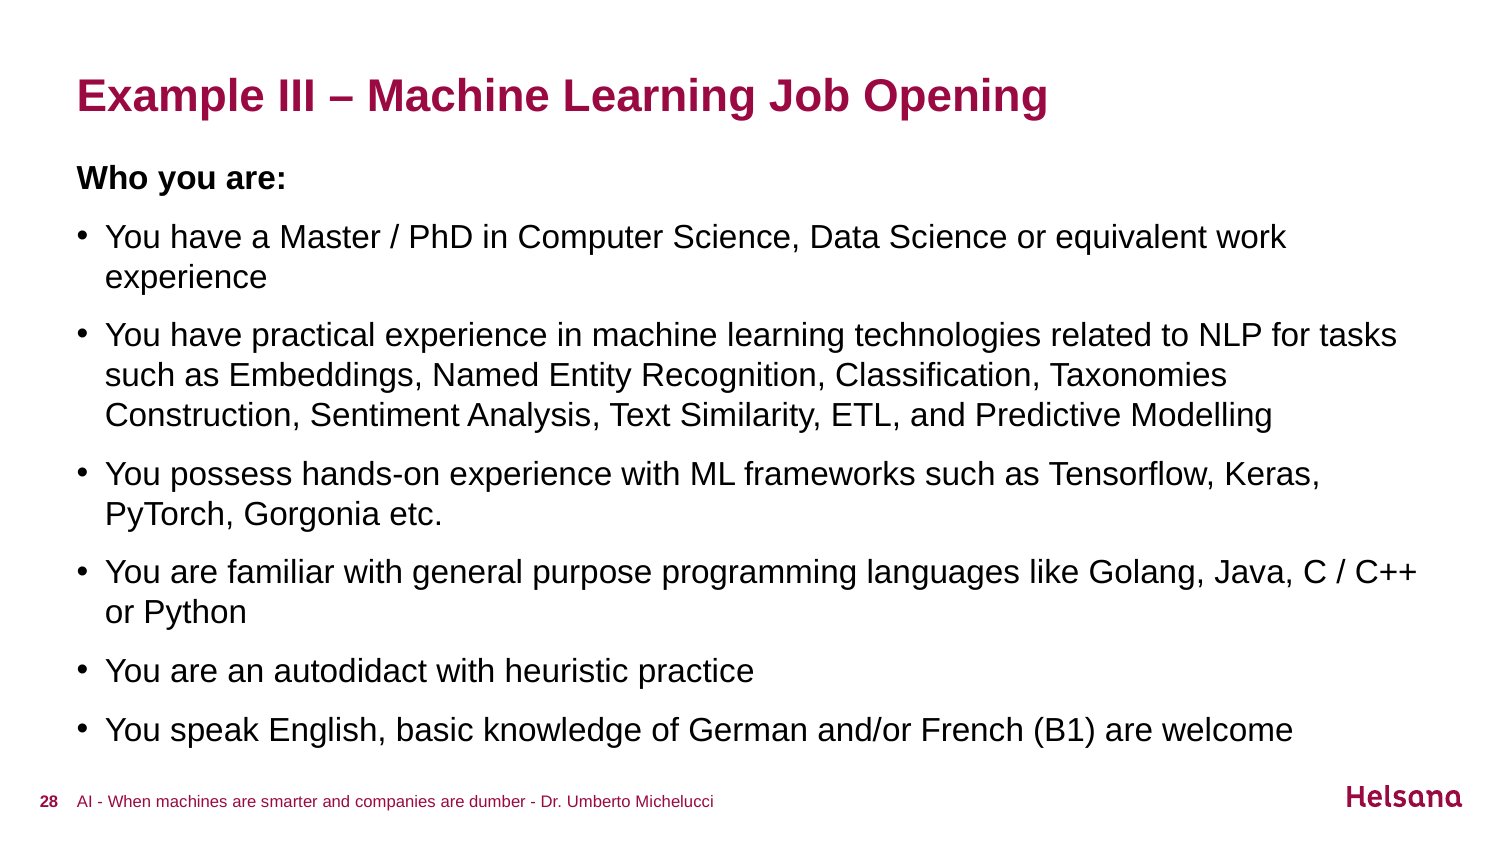

# Example III – Machine Learning Job Opening
Who you are:
You have a Master / PhD in Computer Science, Data Science or equivalent work experience
You have practical experience in machine learning technologies related to NLP for tasks such as Embeddings, Named Entity Recognition, Classification, Taxonomies Construction, Sentiment Analysis, Text Similarity, ETL, and Predictive Modelling
You possess hands-on experience with ML frameworks such as Tensorflow, Keras, PyTorch, Gorgonia etc.
You are familiar with general purpose programming languages like Golang, Java, C / C++ or Python
You are an autodidact with heuristic practice
You speak English, basic knowledge of German and/or French (B1) are welcome

28
AI - When machines are smarter and companies are dumber - Dr. Umberto Michelucci